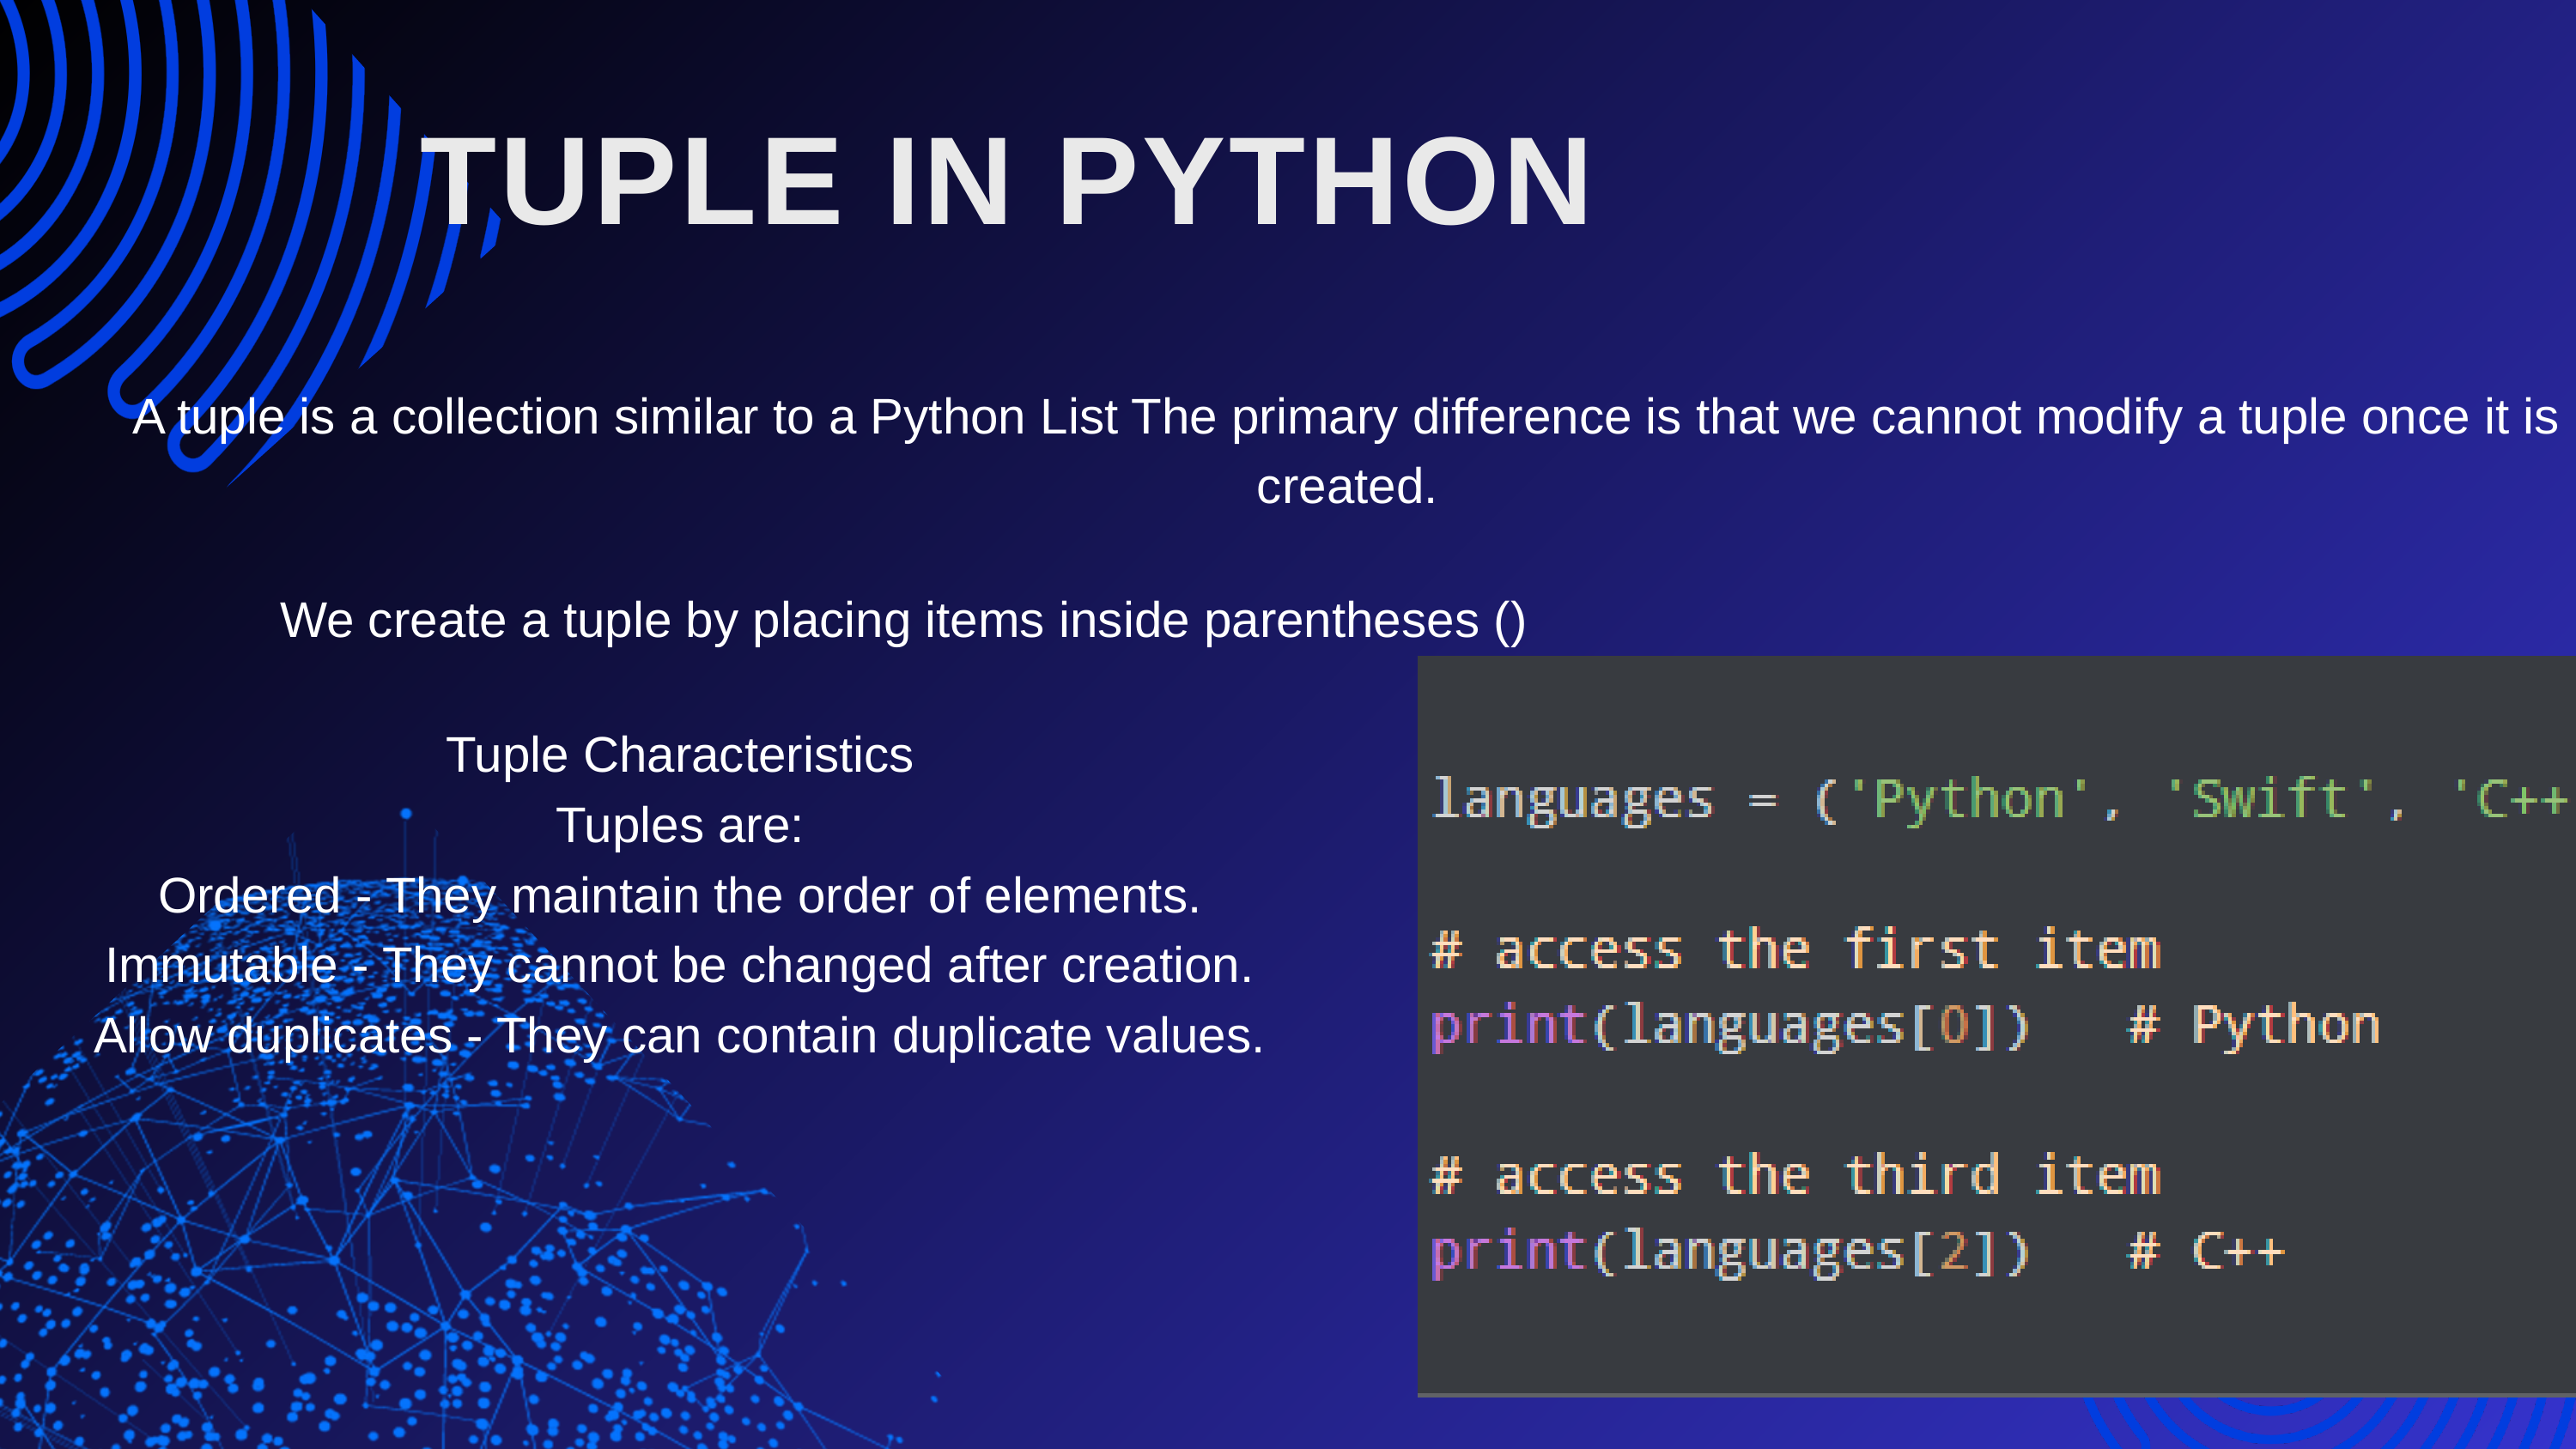

TUPLE IN PYTHON
A tuple is a collection similar to a Python List The primary difference is that we cannot modify a tuple once it is created.
We create a tuple by placing items inside parentheses ()

Tuple Characteristics
Tuples are:
Ordered - They maintain the order of elements.
Immutable - They cannot be changed after creation.
Allow duplicates - They can contain duplicate values.